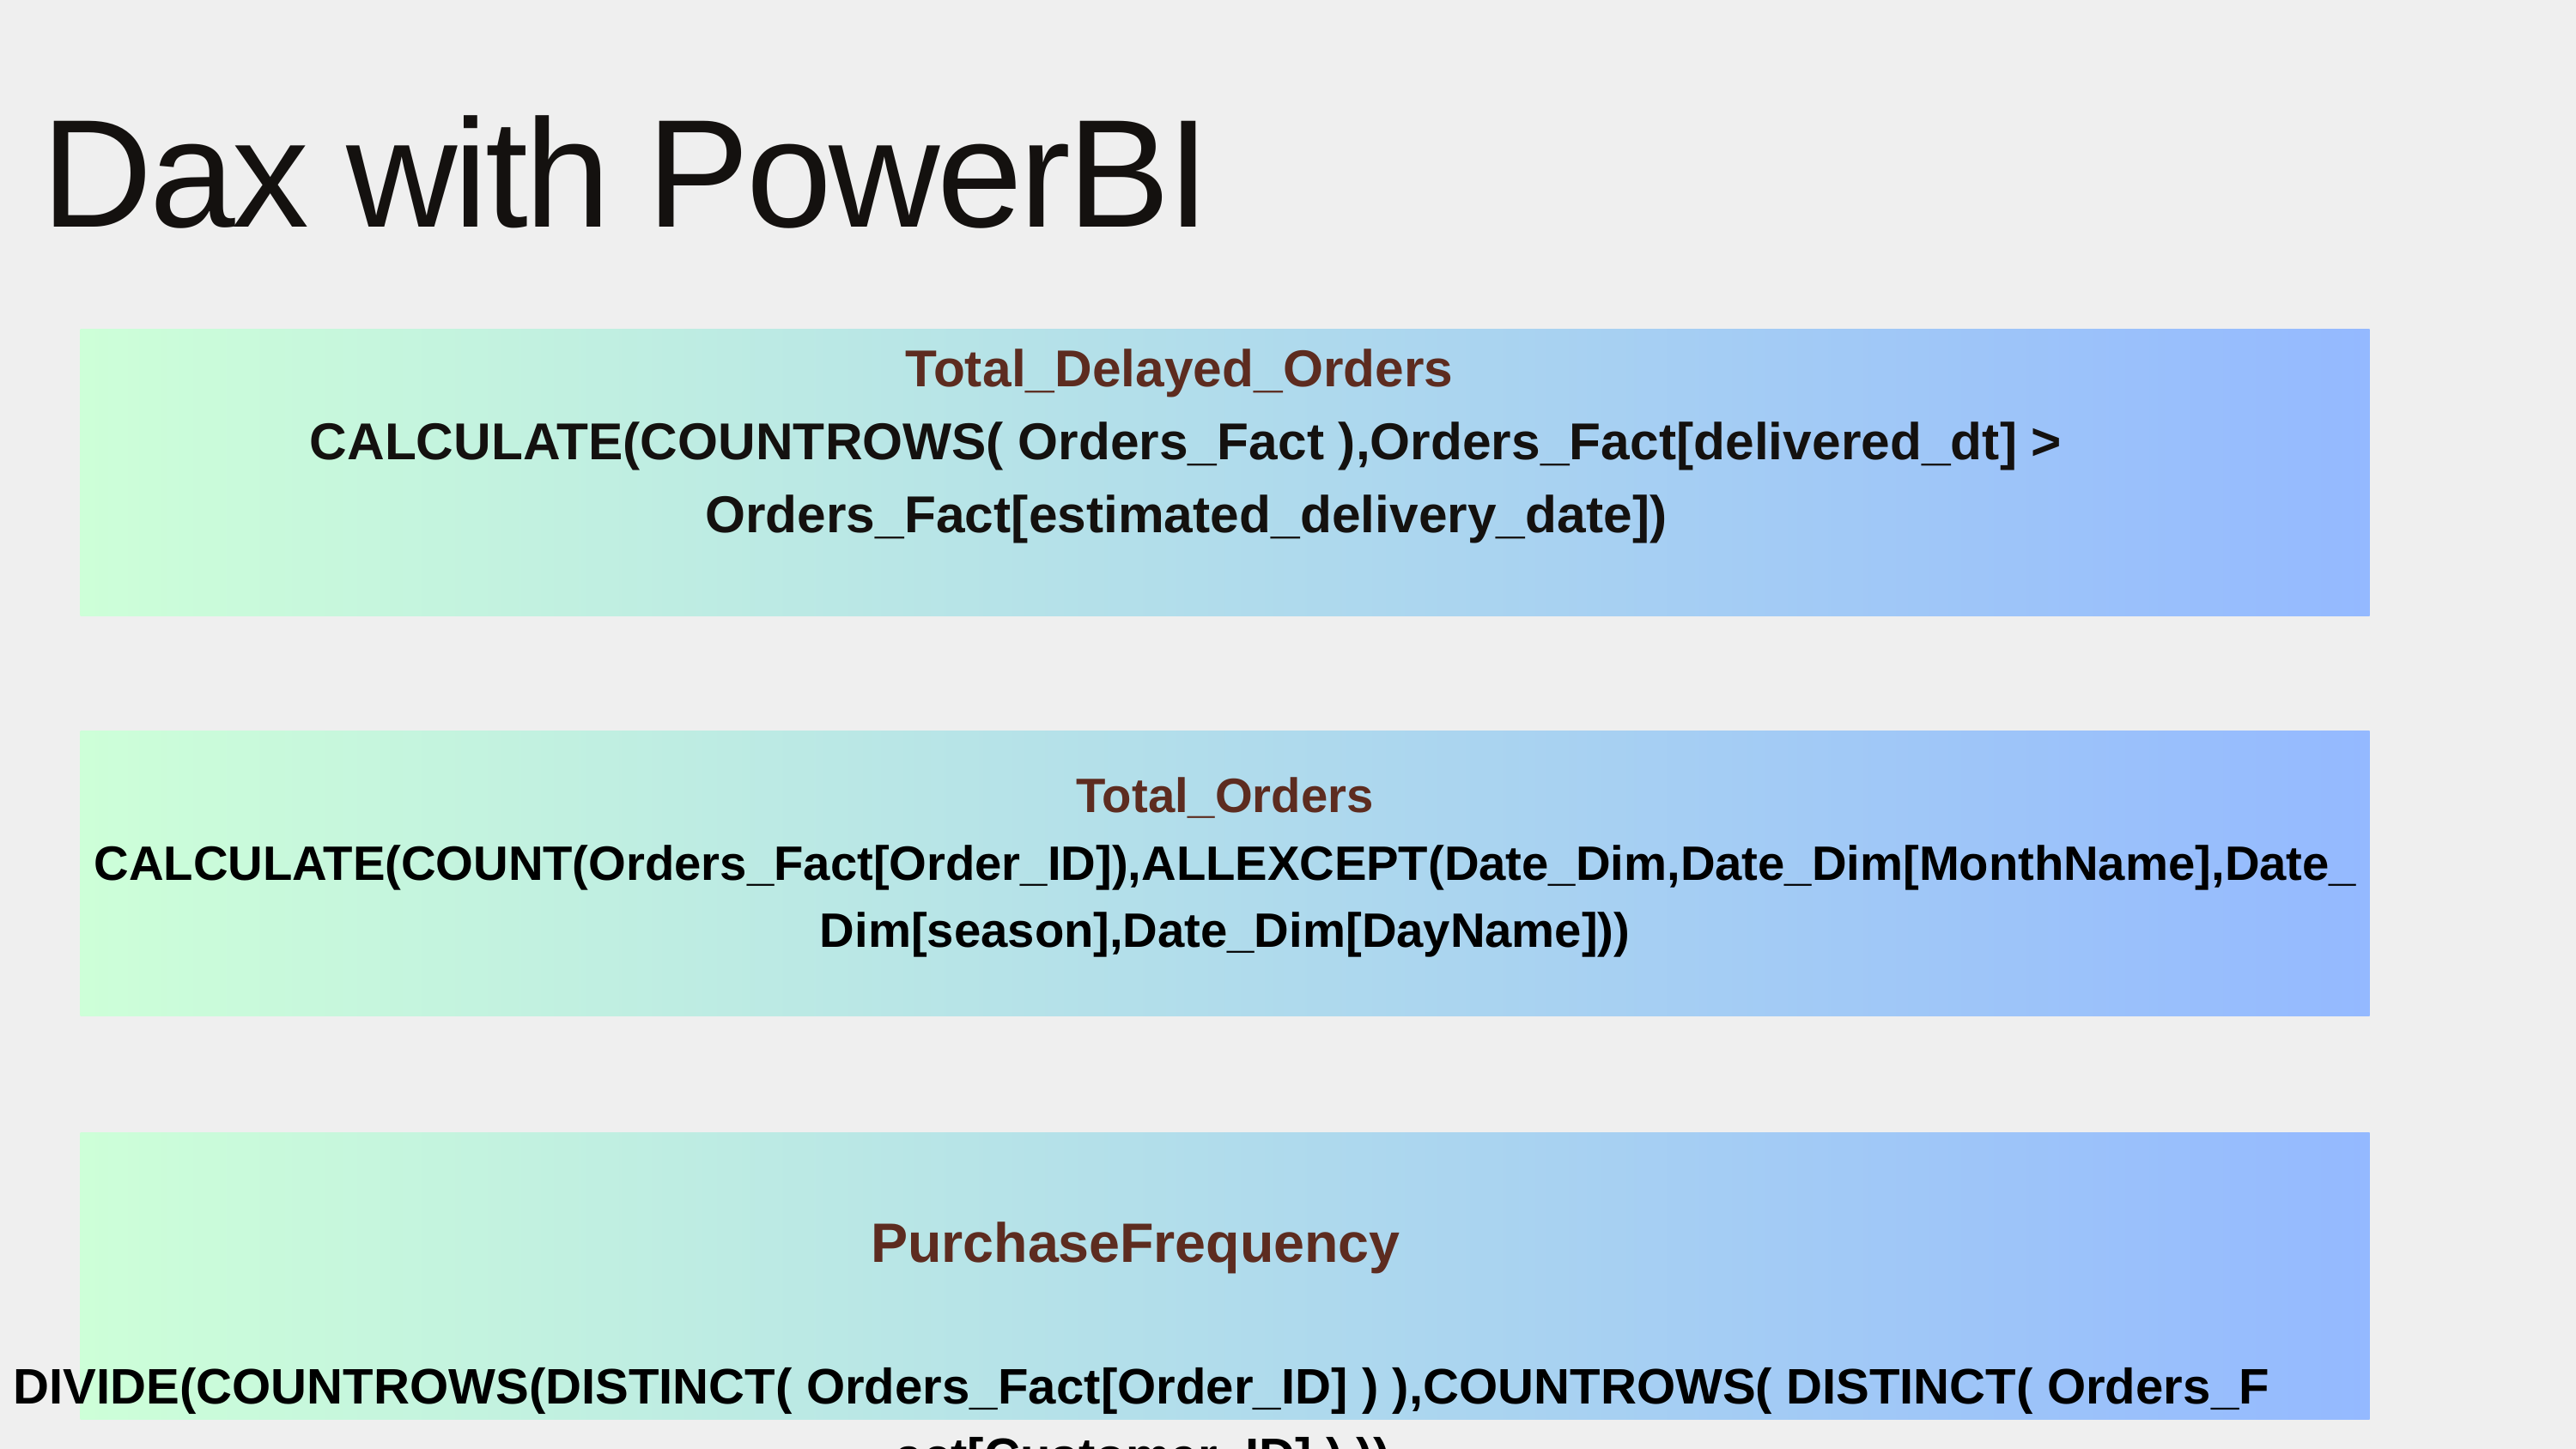

Dax with PowerBI
Total_Delayed_Orders
CALCULATE(COUNTROWS( Orders_Fact ),Orders_Fact[delivered_dt] > Orders_Fact[estimated_delivery_date])

Total_Orders CALCULATE(COUNT(Orders_Fact[Order_ID]),ALLEXCEPT(Date_Dim,Date_Dim[MonthName],Date_Dim[season],Date_Dim[DayName]))

PurchaseFrequency
 DIVIDE(COUNTROWS(DISTINCT( Orders_Fact[Order_ID] ) ),COUNTROWS( DISTINCT( Orders_Fact[Customer_ID] ) ))